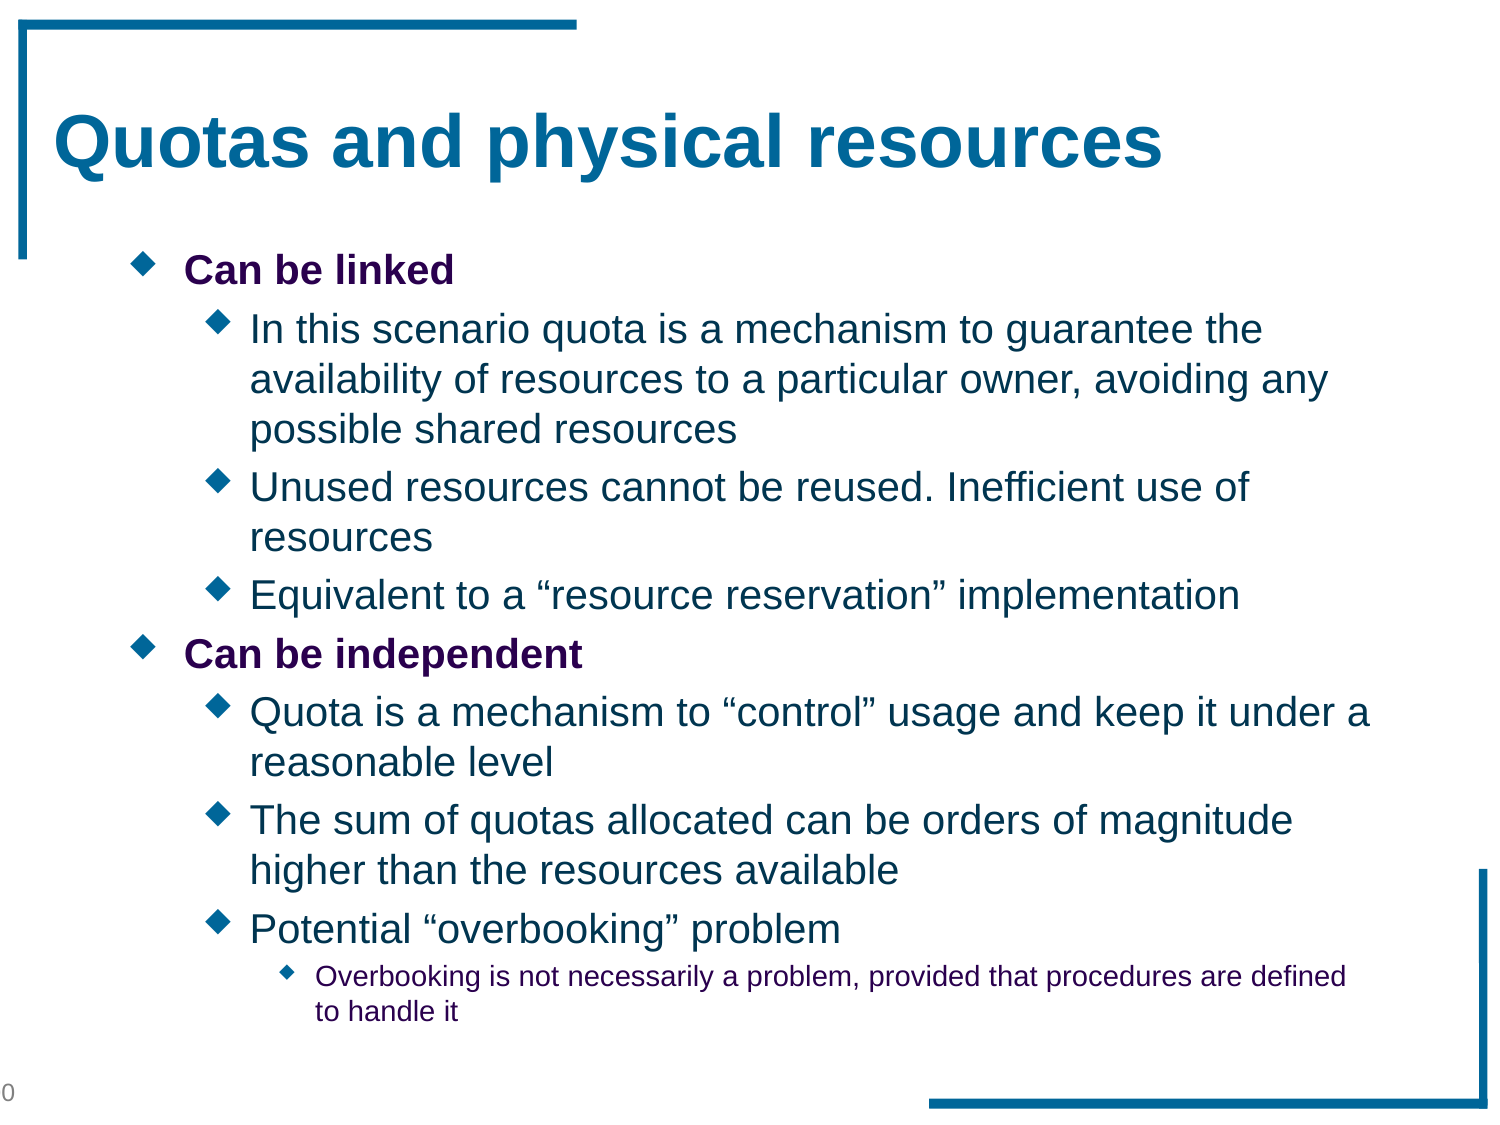

# Quotas and physical resources
Can be linked
In this scenario quota is a mechanism to guarantee the availability of resources to a particular owner, avoiding any possible shared resources
Unused resources cannot be reused. Inefficient use of resources
Equivalent to a “resource reservation” implementation
Can be independent
Quota is a mechanism to “control” usage and keep it under a reasonable level
The sum of quotas allocated can be orders of magnitude higher than the resources available
Potential “overbooking” problem
Overbooking is not necessarily a problem, provided that procedures are defined to handle it